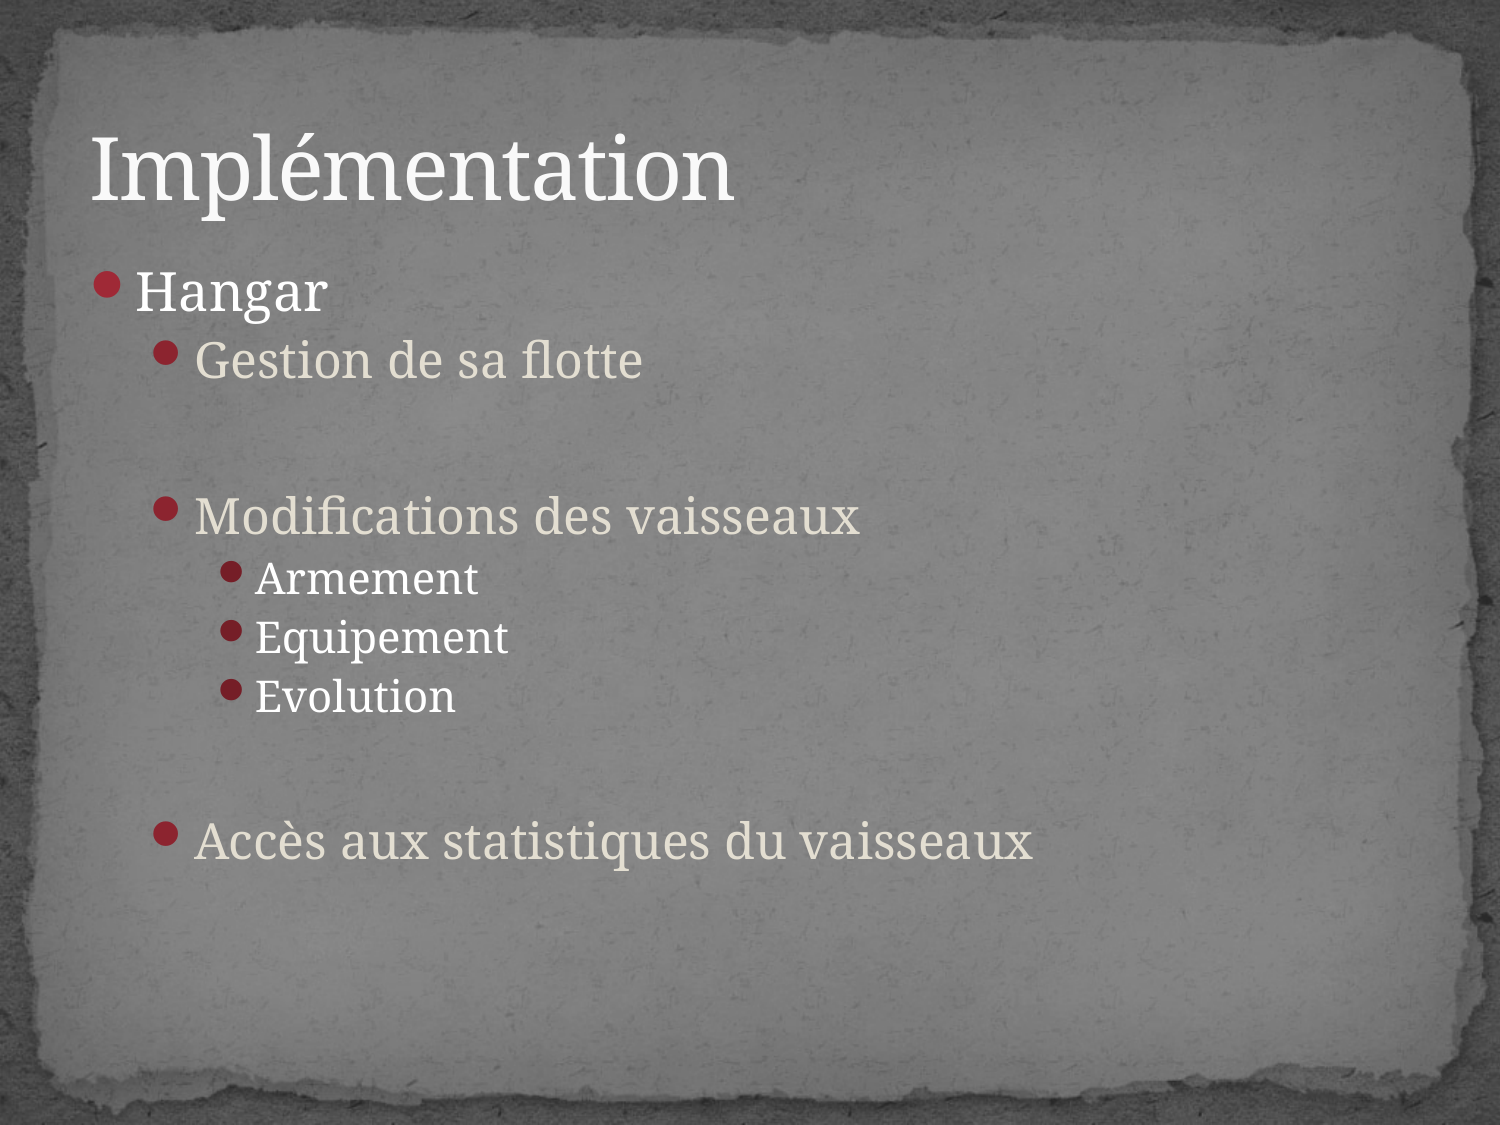

# Implémentation
Hangar
Gestion de sa flotte

Modifications des vaisseaux
Armement
Equipement
Evolution

Accès aux statistiques du vaisseaux